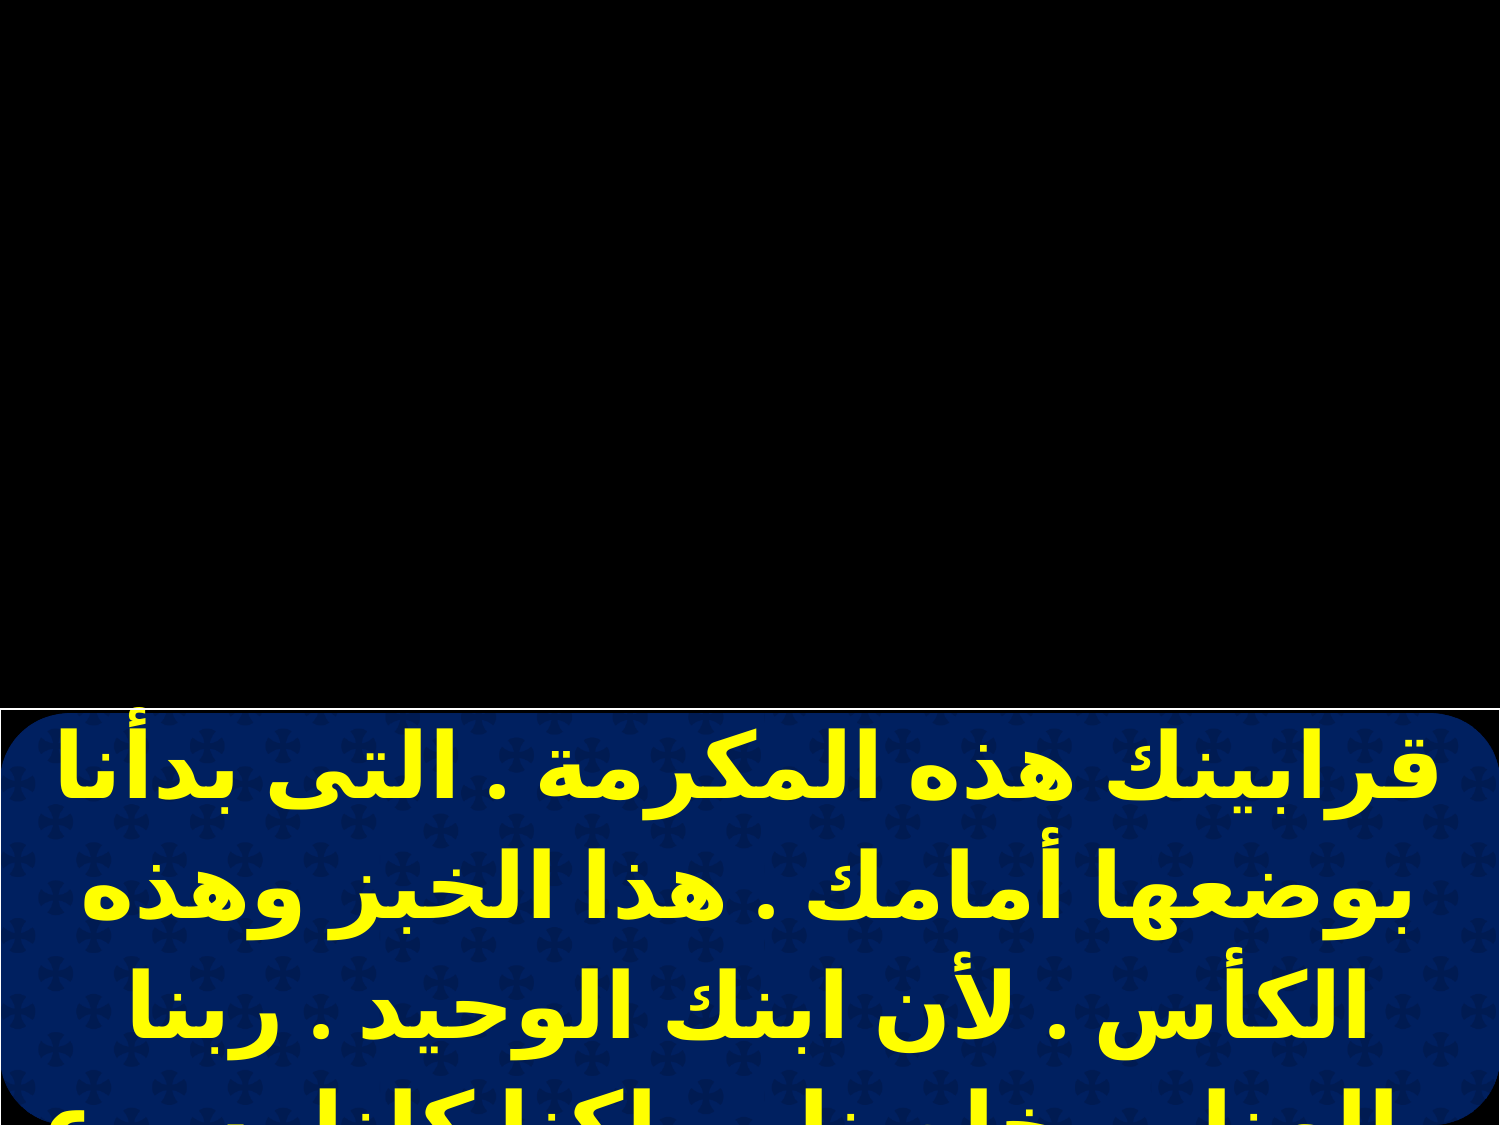

| قرابينك هذه المكرمة . التى بدأنا بوضعها أمامك . هذا الخبز وهذه الكأس . لأن ابنك الوحيد . ربنا وإلهنا ومخلصنا وملكنا كلنا يسوع المسيح |
| --- |